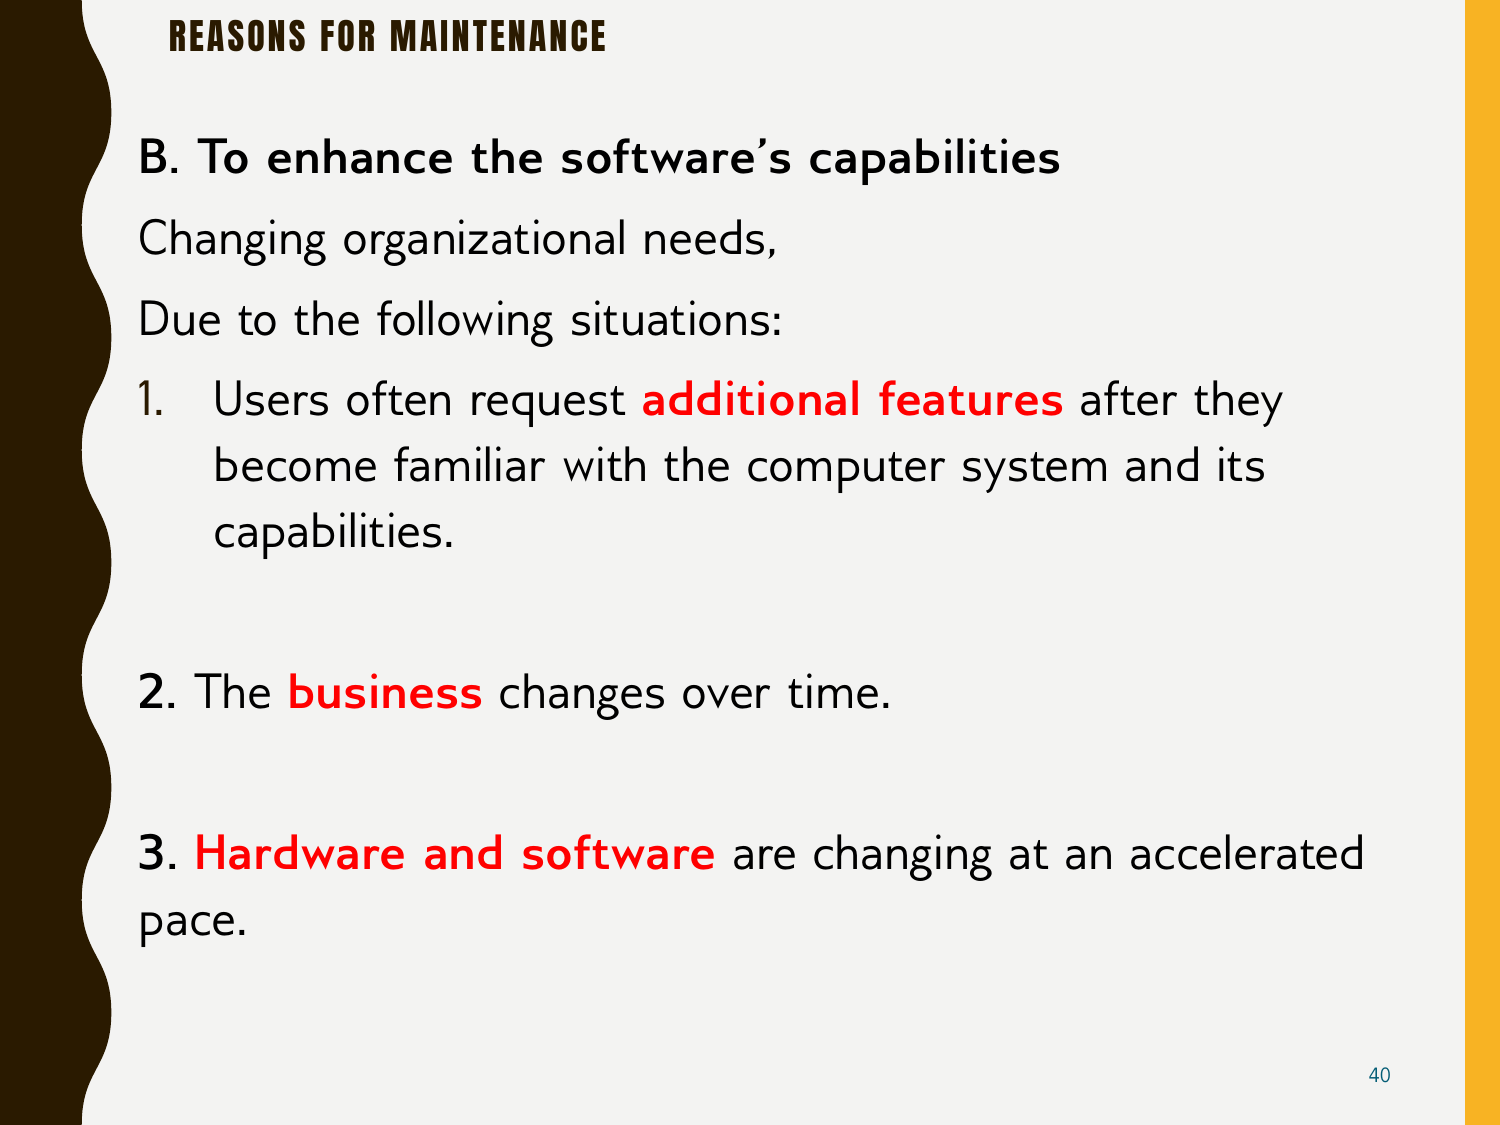

# Reasons for maintenance
B. To enhance the software’s capabilities
Changing organizational needs,
Due to the following situations:
Users often request additional features after they become familiar with the computer system and its capabilities.

2. The business changes over time.

3. Hardware and software are changing at an accelerated pace.
40